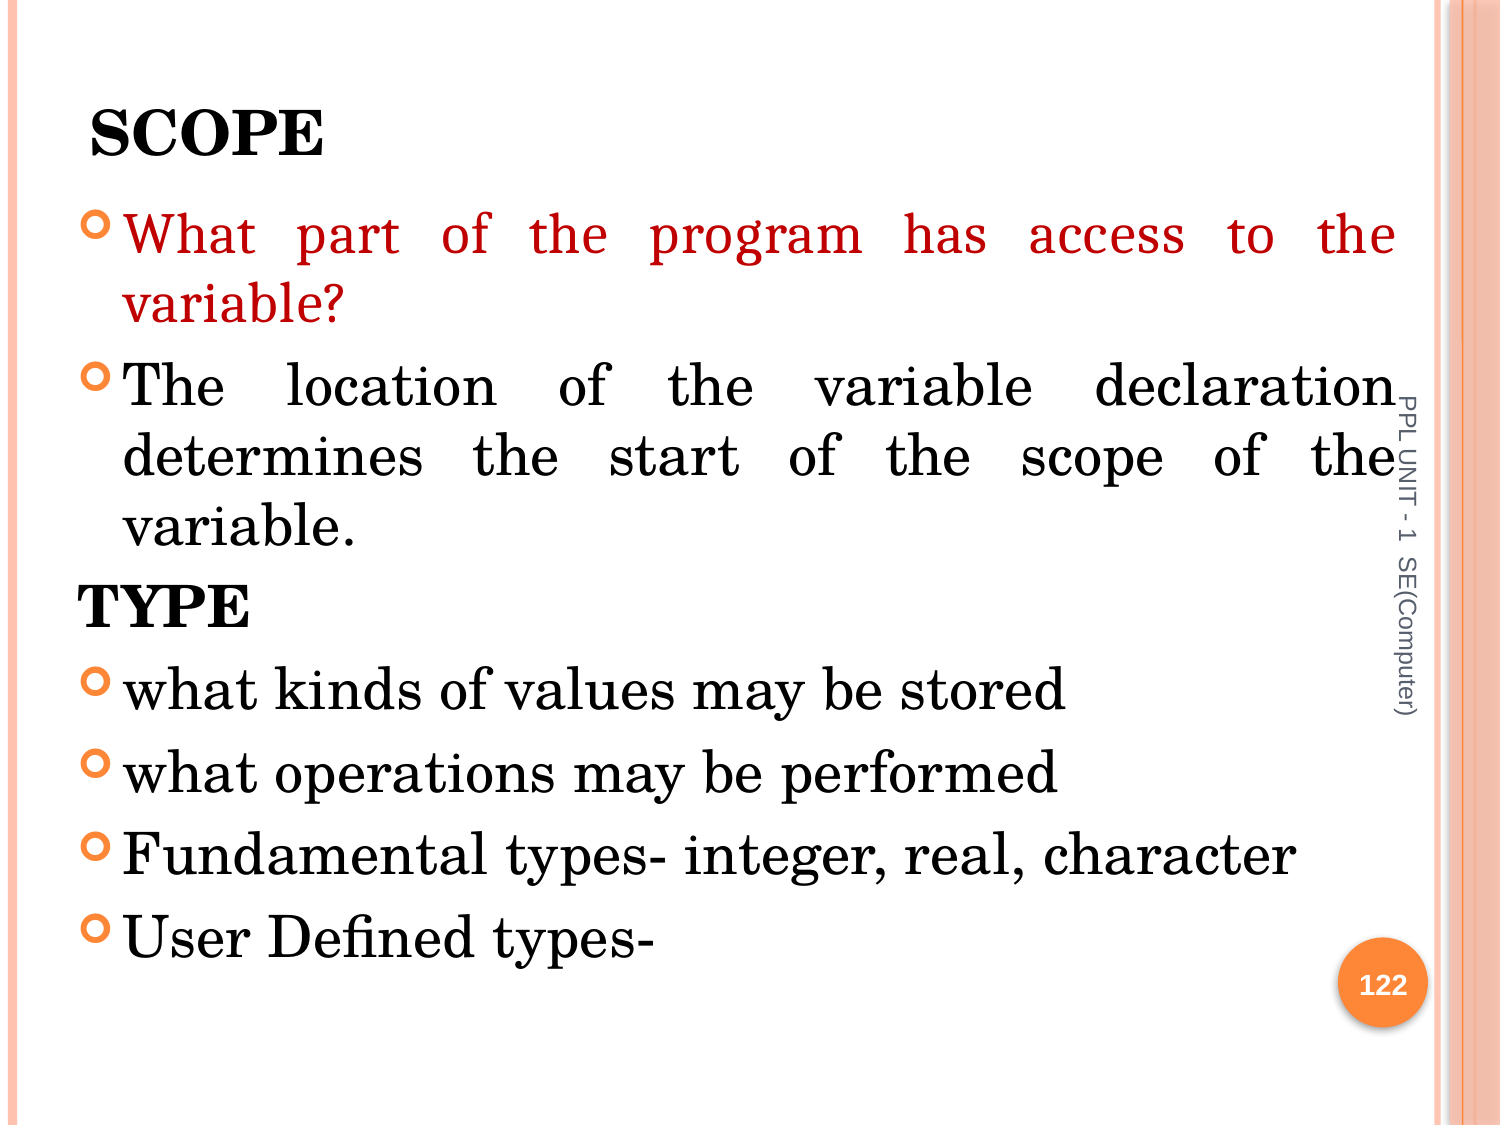

# Scope
What part of the program has access to the variable?
The location of the variable declaration determines the start of the scope of the variable.
TYPE
what kinds of values may be stored
what operations may be performed
Fundamental types- integer, real, character
User Defined types-

PPL UNIT - 1  SE(Computer)
122